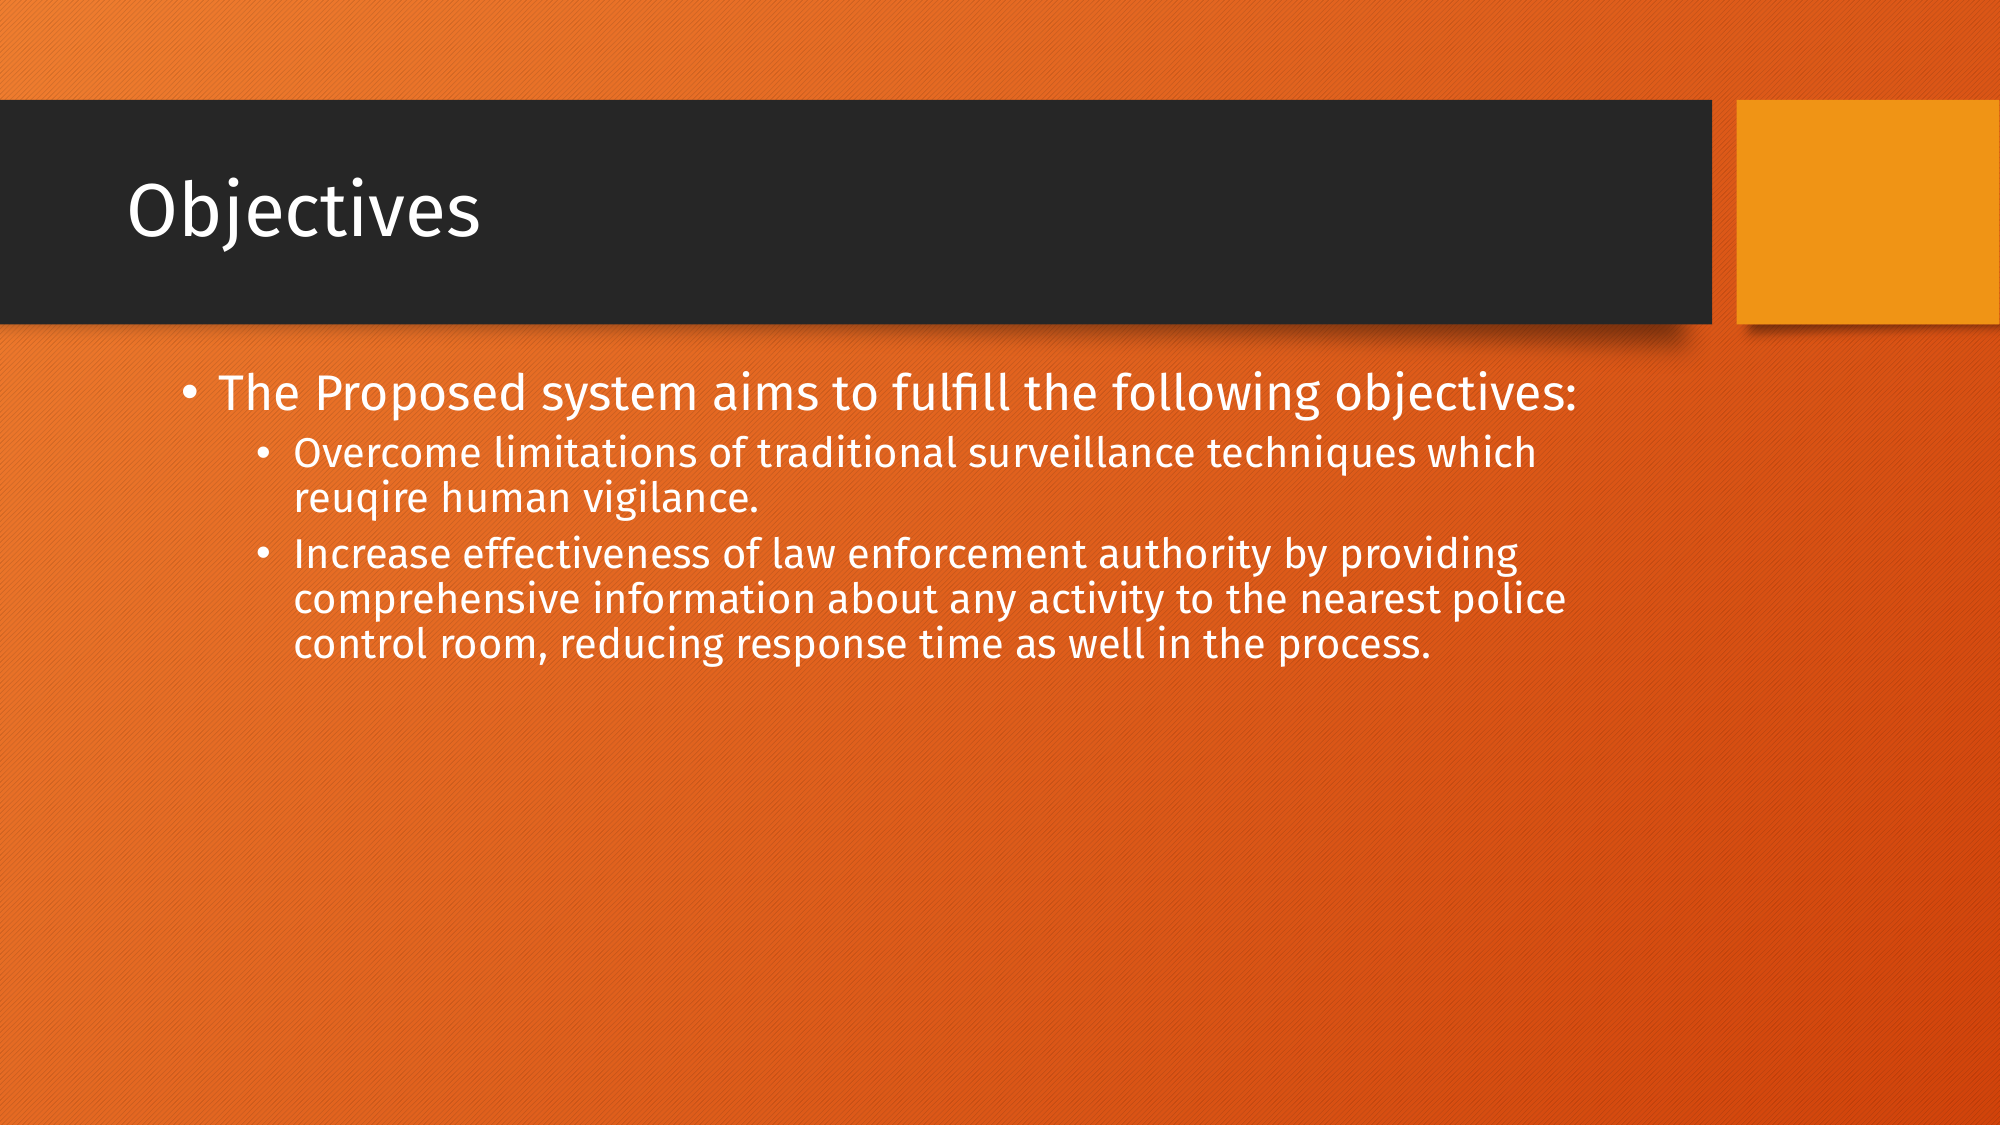

# Objectives
The Proposed system aims to fulfill the following objectives:
Overcome limitations of traditional surveillance techniques which reuqire human vigilance.
Increase effectiveness of law enforcement authority by providing comprehensive information about any activity to the nearest police control room, reducing response time as well in the process.